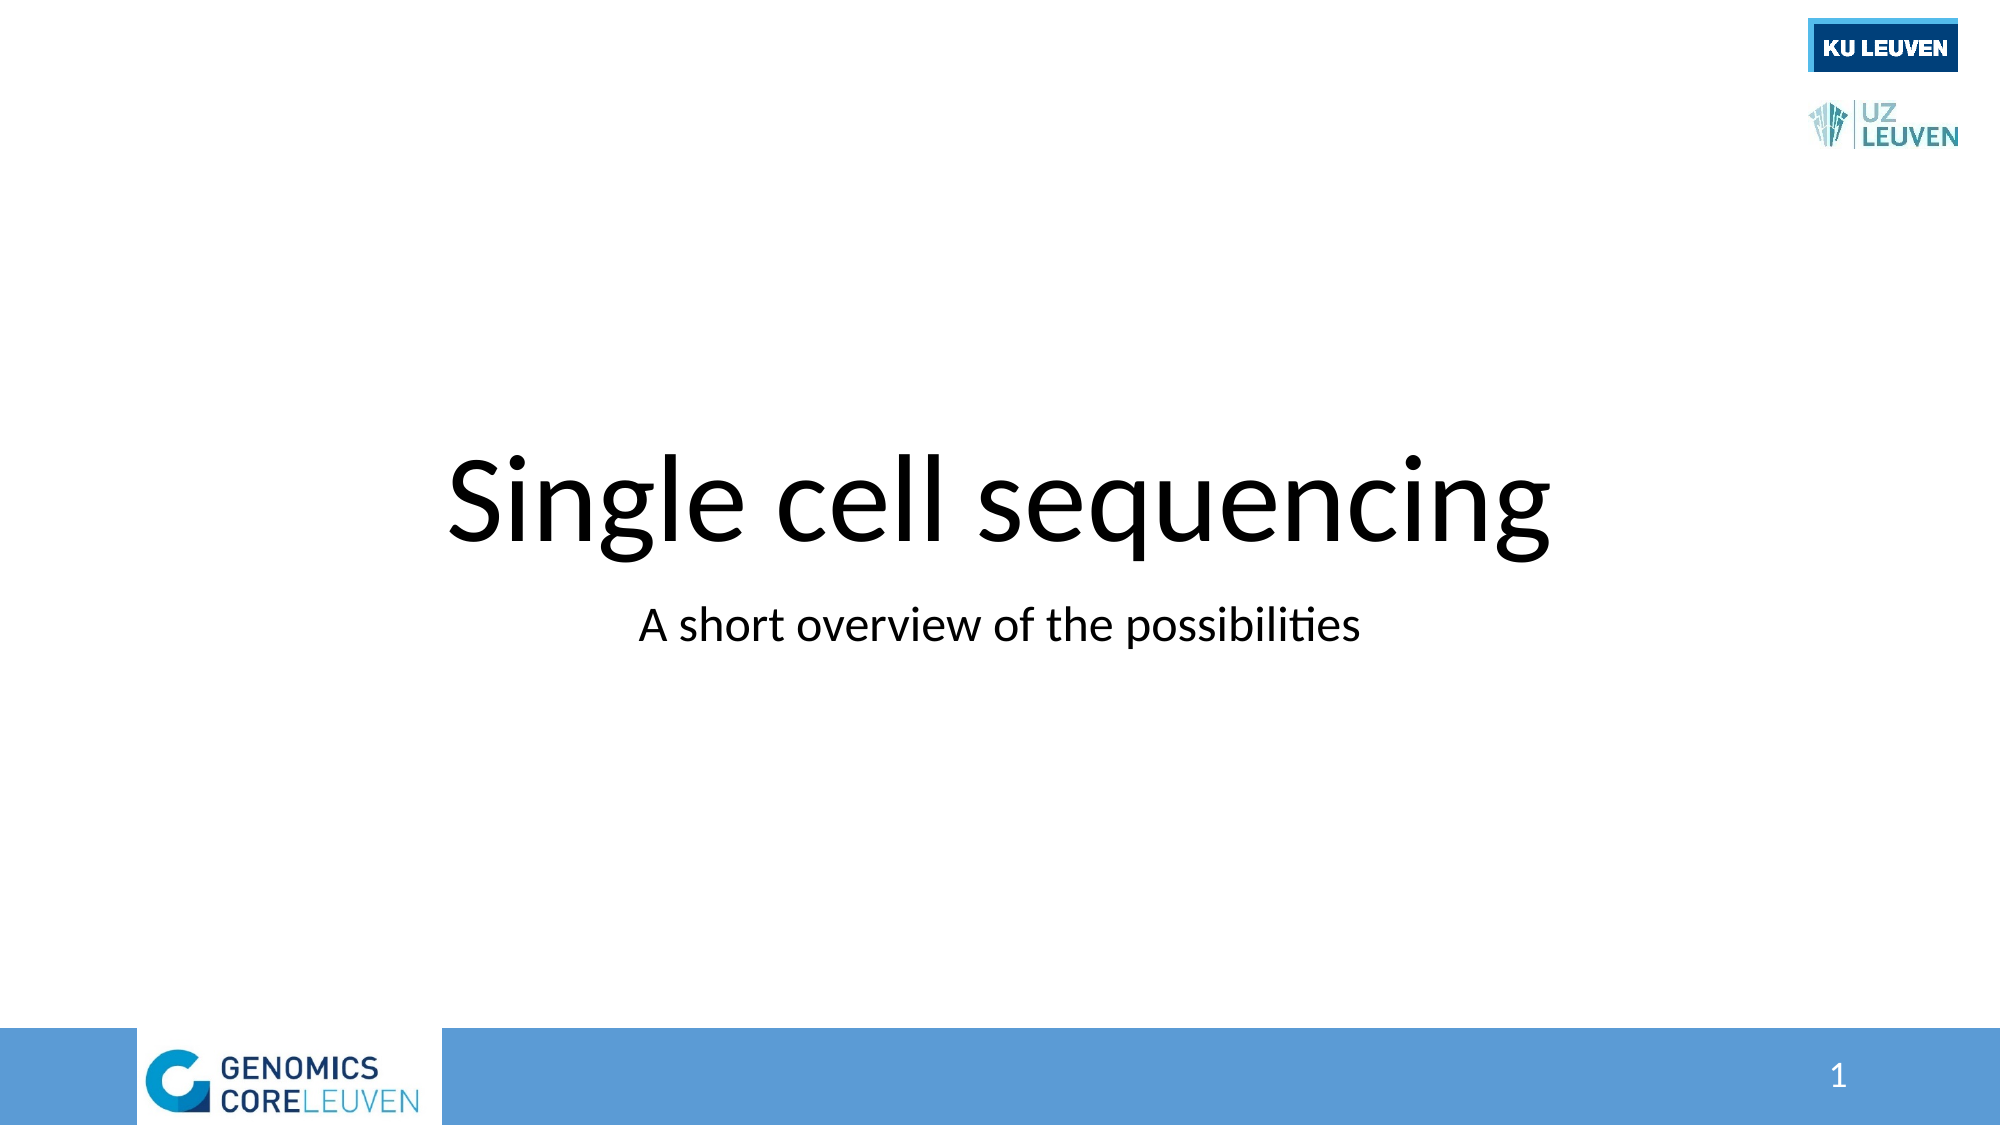

# Single cell sequencing
A short overview of the possibilities